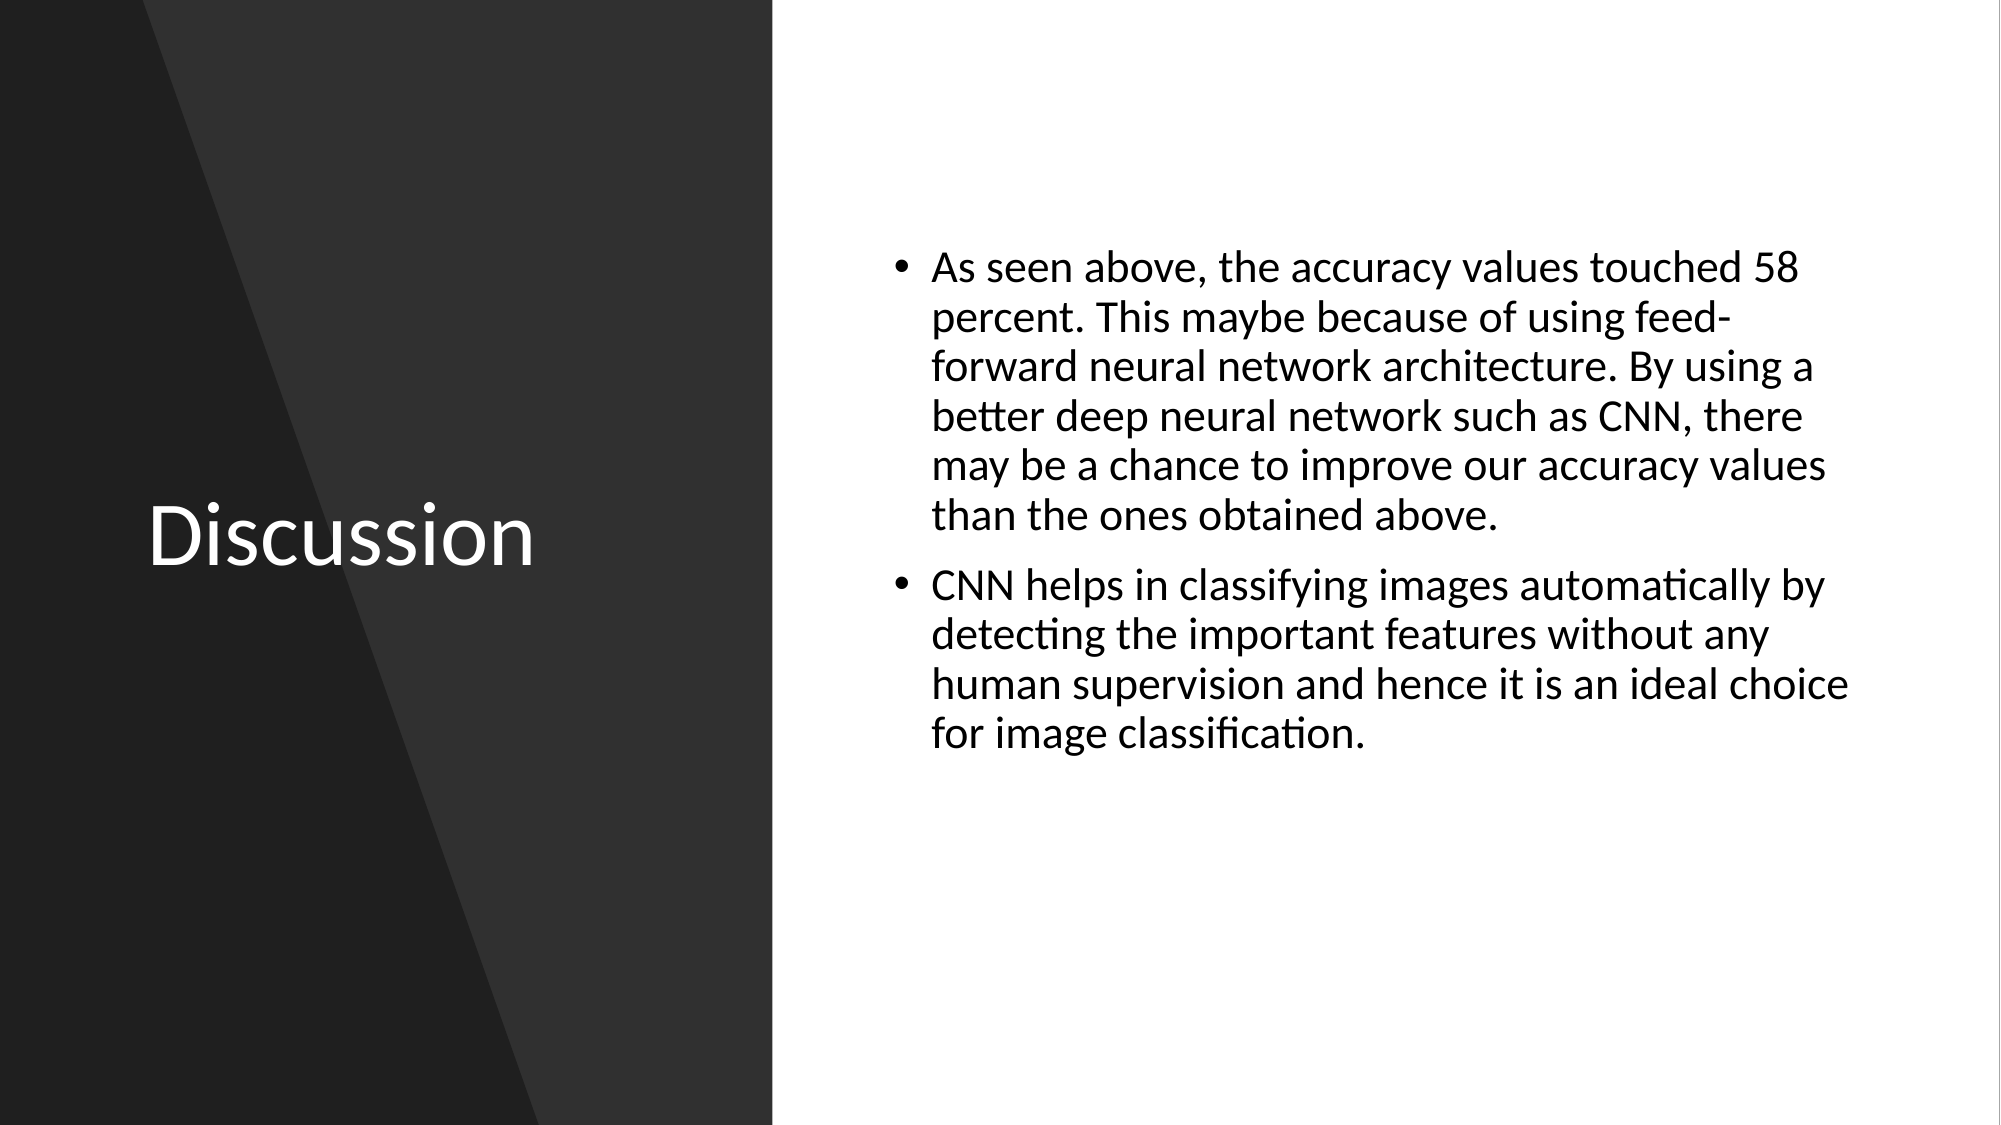

# Discussion
As seen above, the accuracy values touched 58 percent. This maybe because of using feed-forward neural network architecture. By using a better deep neural network such as CNN, there may be a chance to improve our accuracy values than the ones obtained above.
CNN helps in classifying images automatically by detecting the important features without any human supervision and hence it is an ideal choice for image classification.